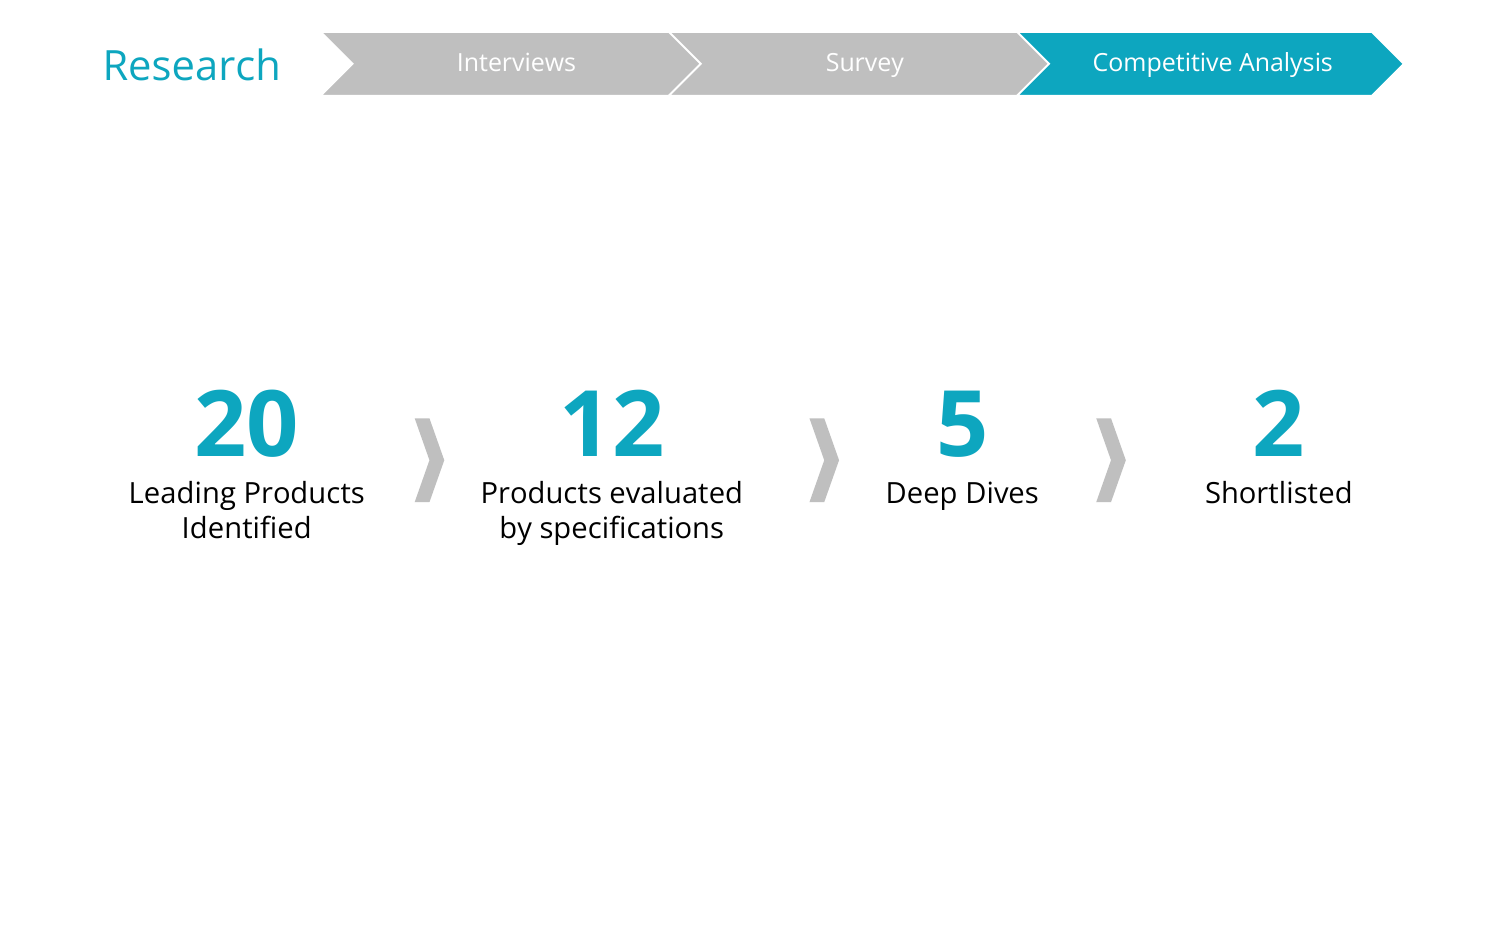

Research
Interviews
Survey
Competitive Analysis
20
Leading Products Identified
12
Products evaluated by specifications
5
Deep Dives
2
Shortlisted